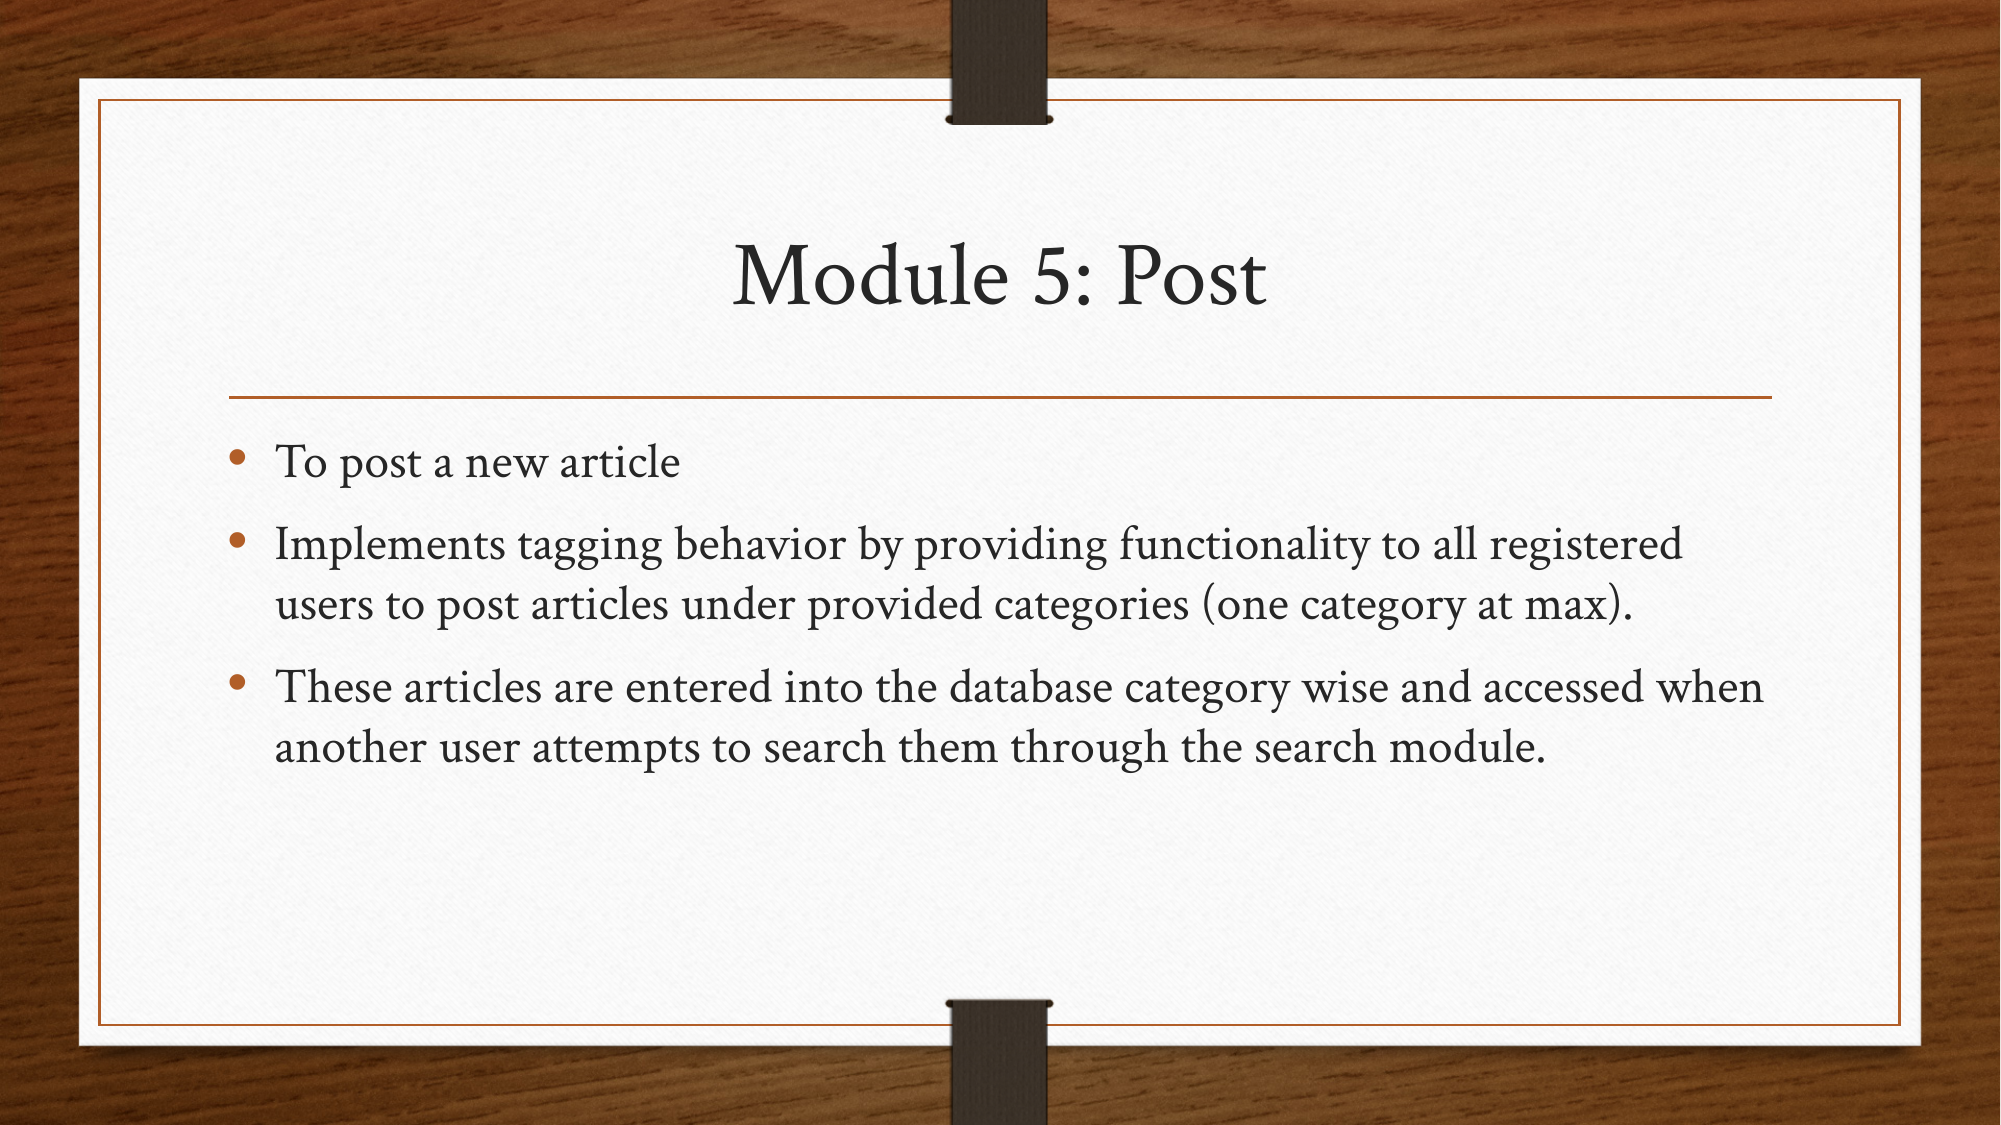

# Module 5: Post
To post a new article
Implements tagging behavior by providing functionality to all registered users to post articles under provided categories (one category at max).
These articles are entered into the database category wise and accessed when another user attempts to search them through the search module.